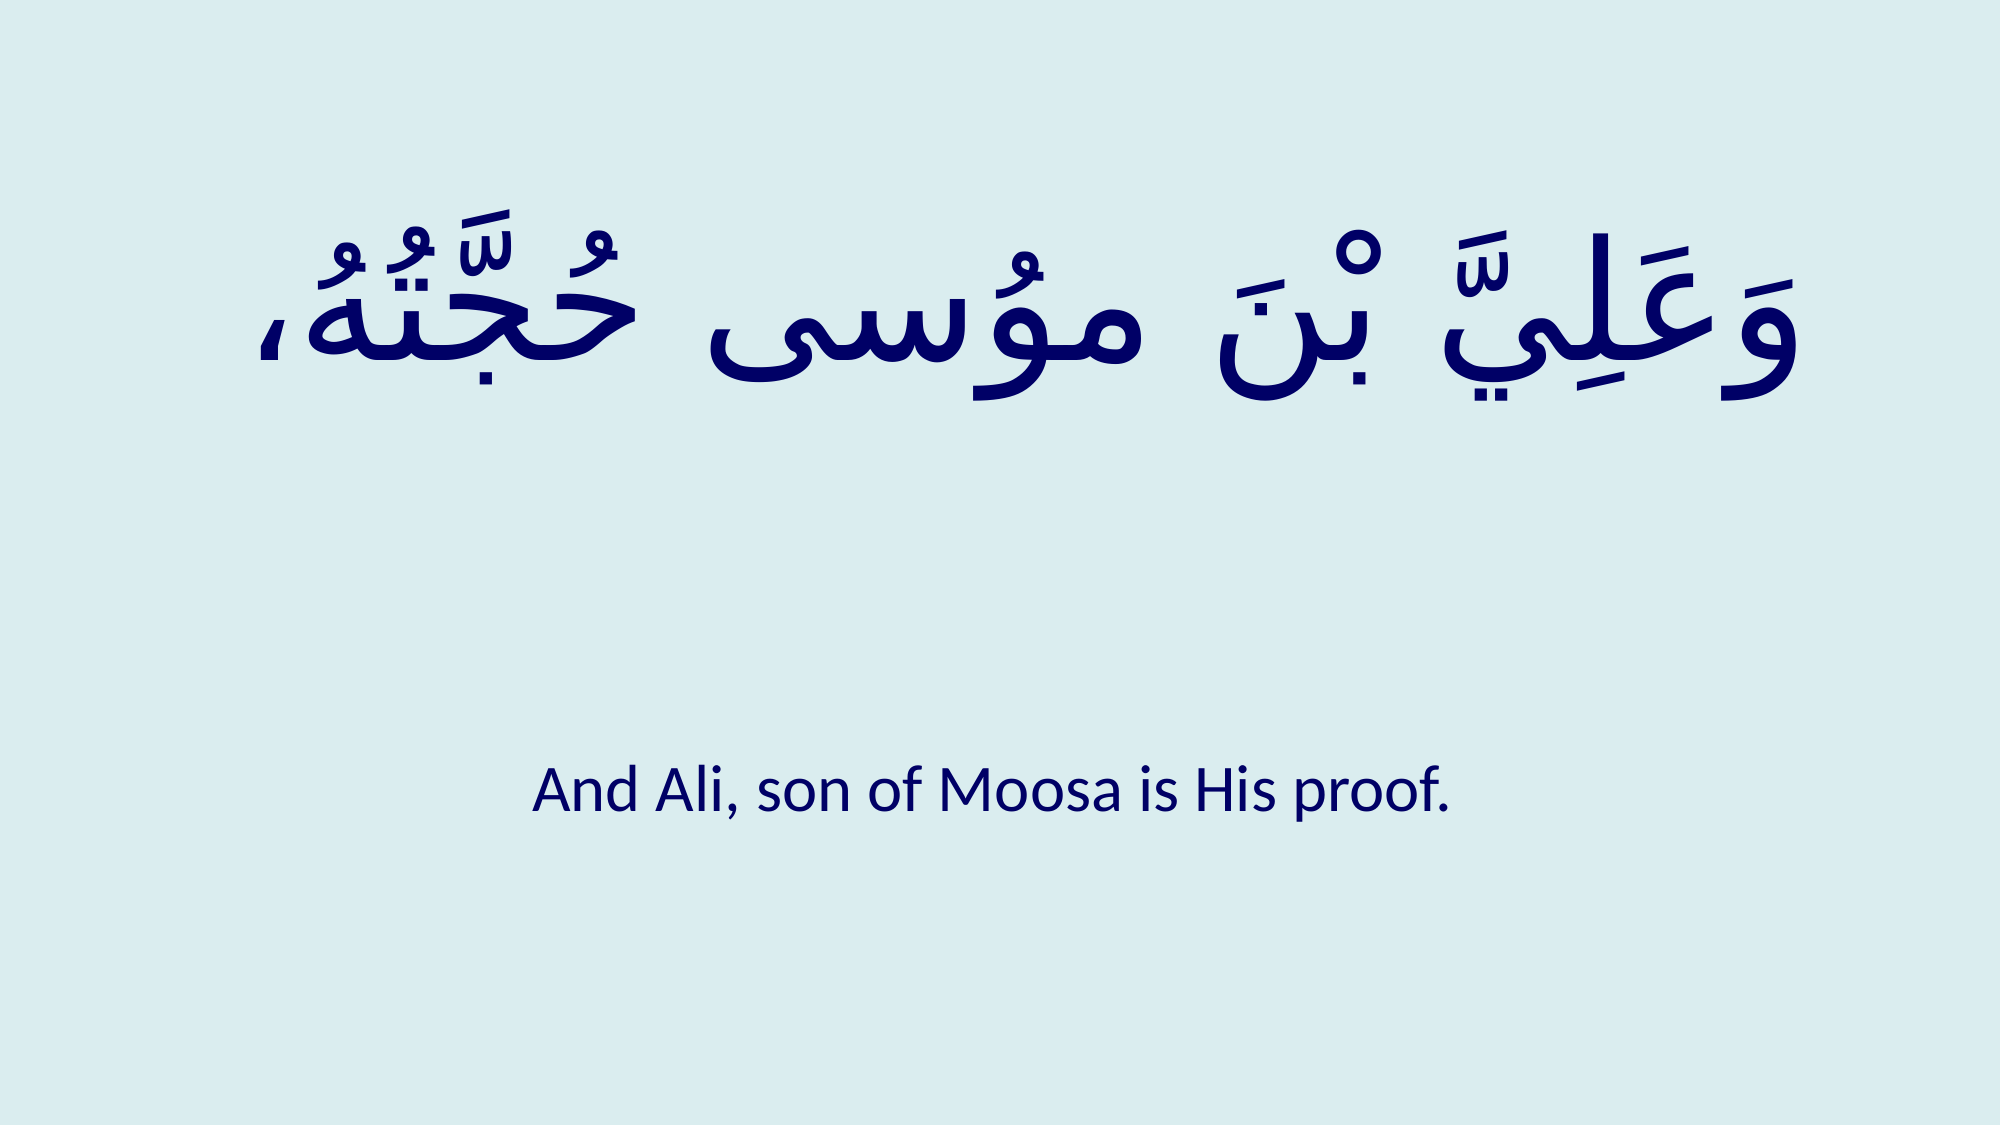

# وَعَلِيَّ بْنَ موُسى حُجَّتُهُ،
And Ali, son of Moosa is His proof.